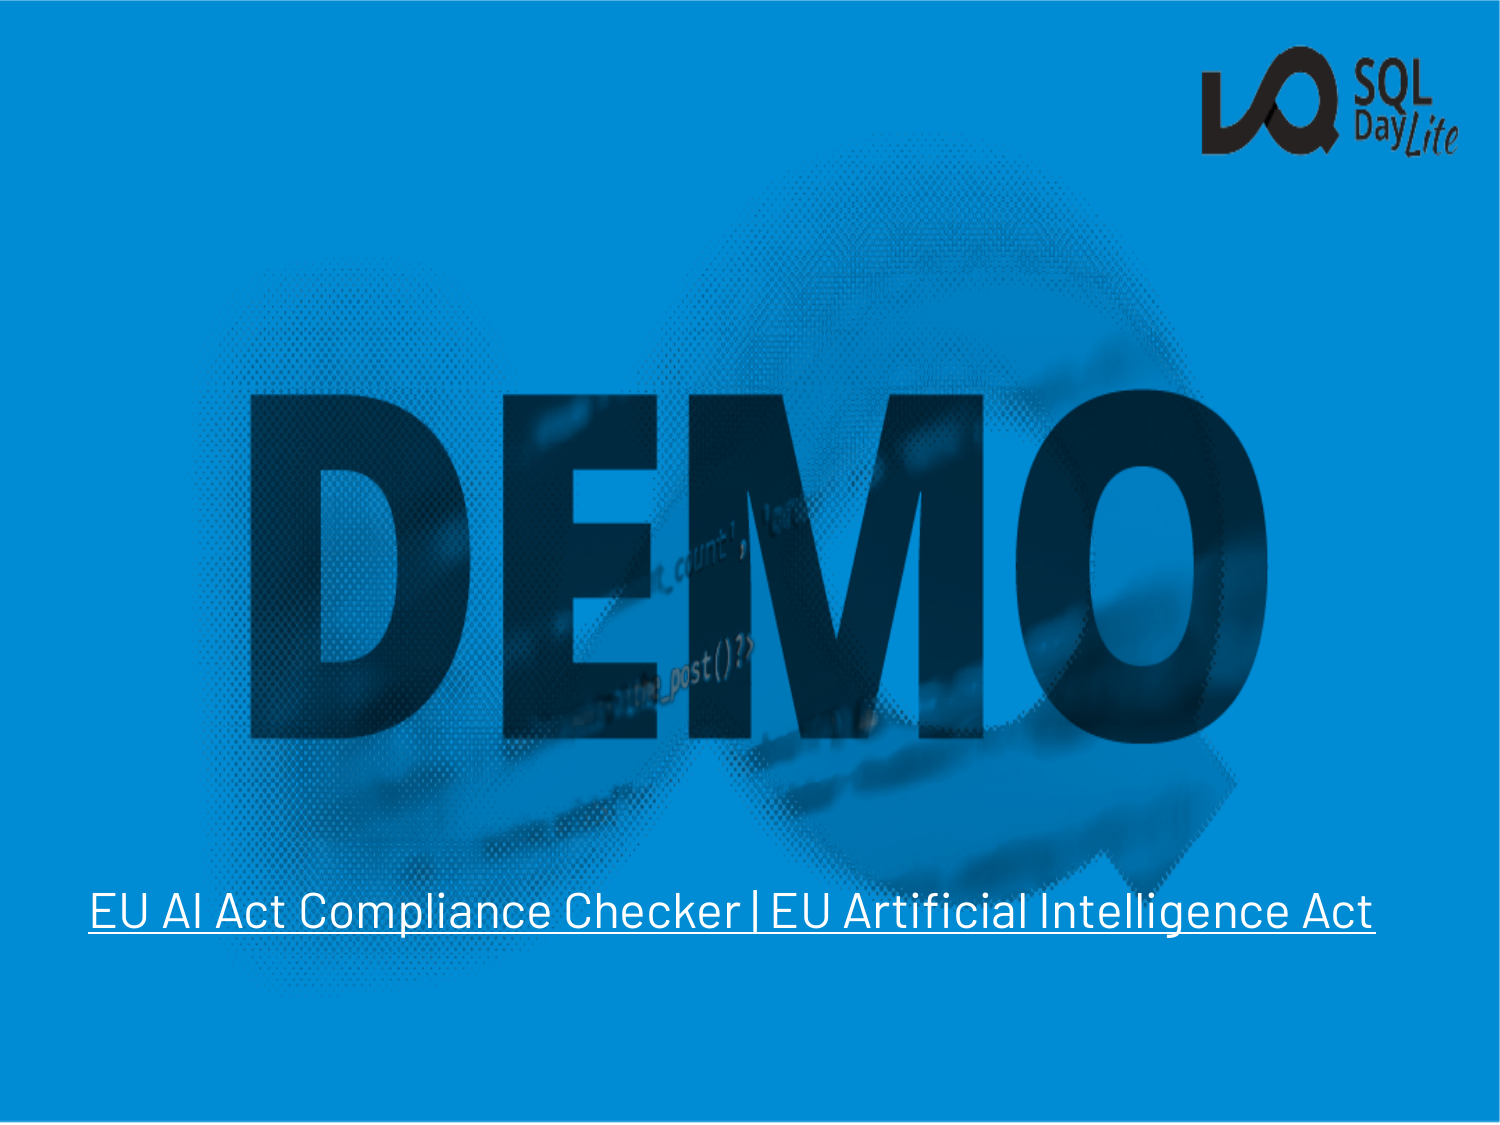

EU AI Act Compliance Checker | EU Artificial Intelligence Act